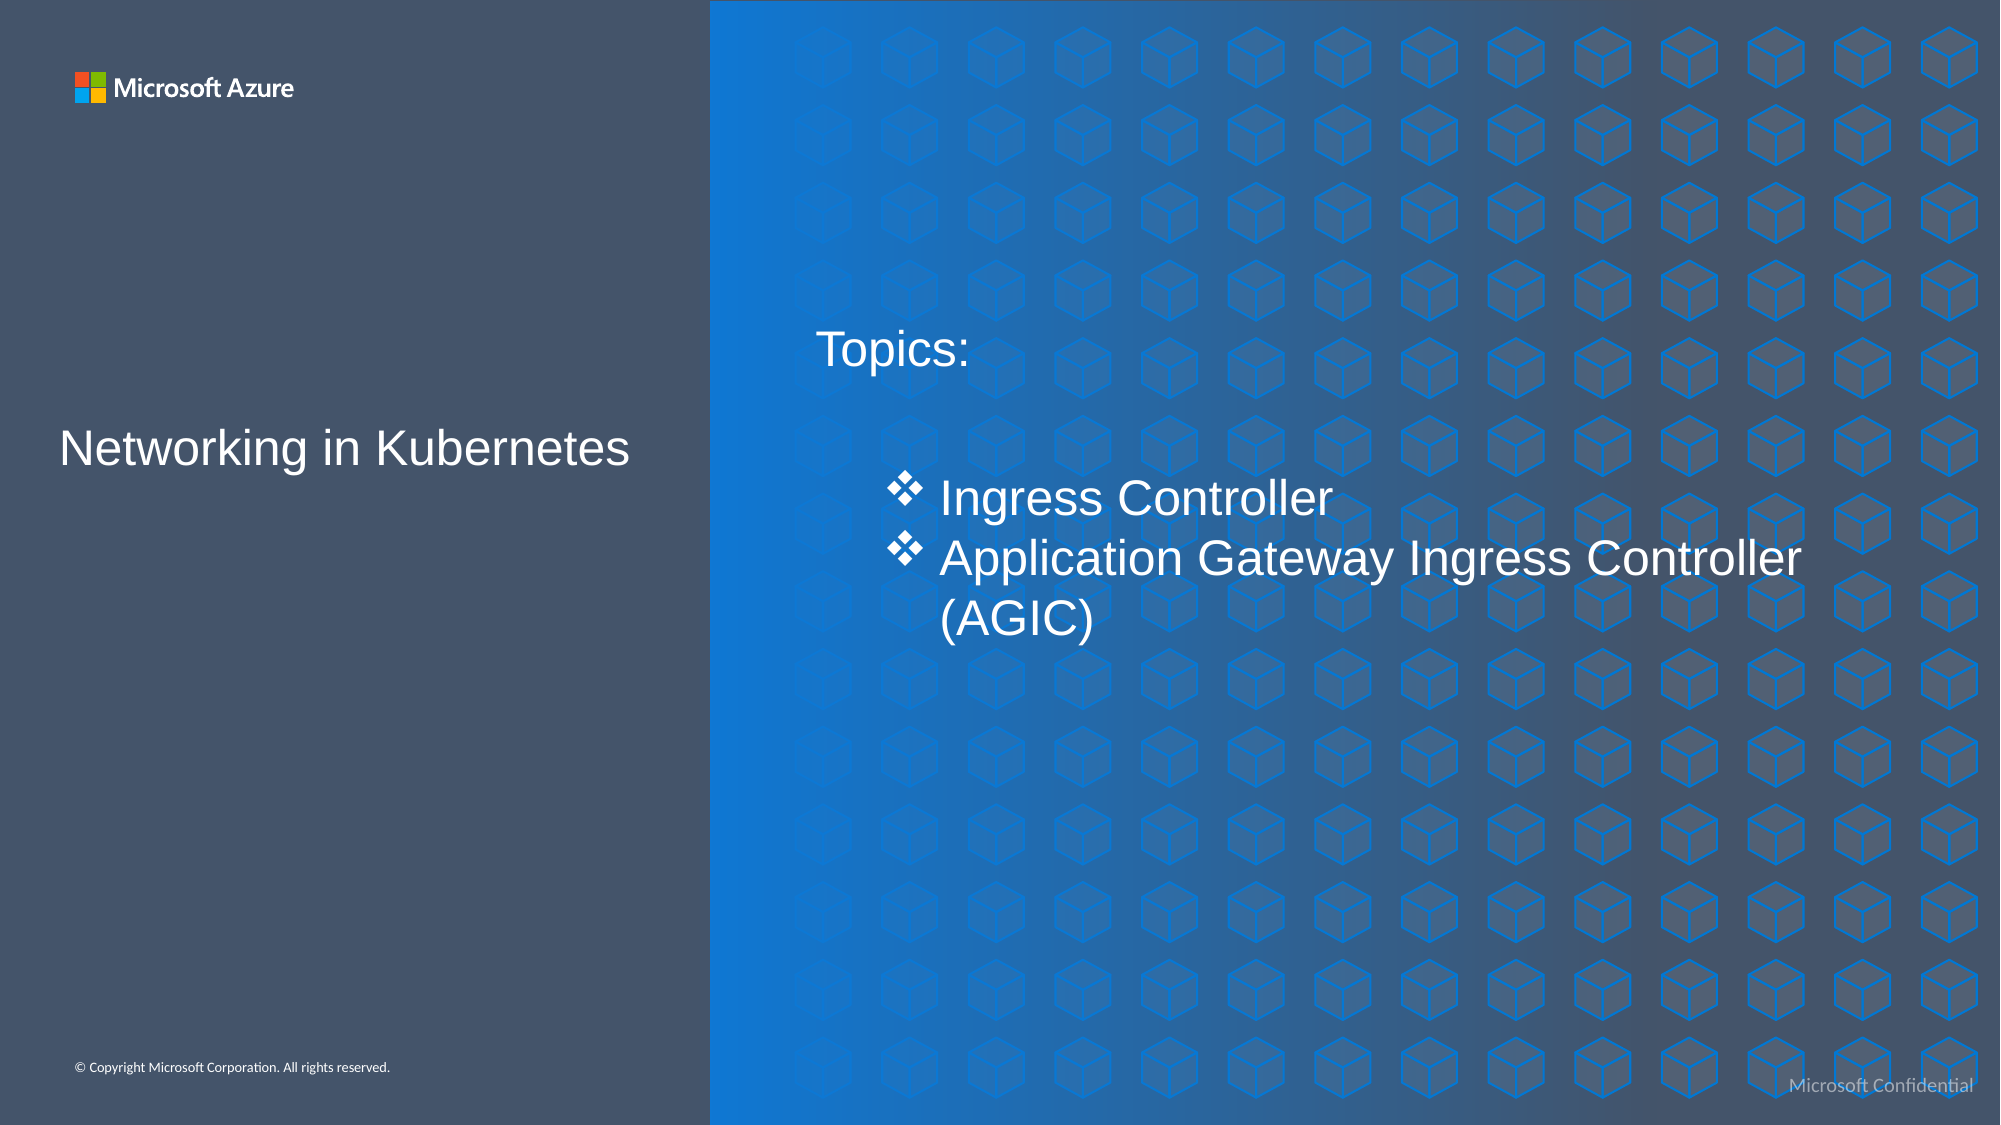

Topics:
Networking in Kubernetes

Ingress Controller
Application Gateway Ingress Controller (AGIC)

Microsoft Confidential